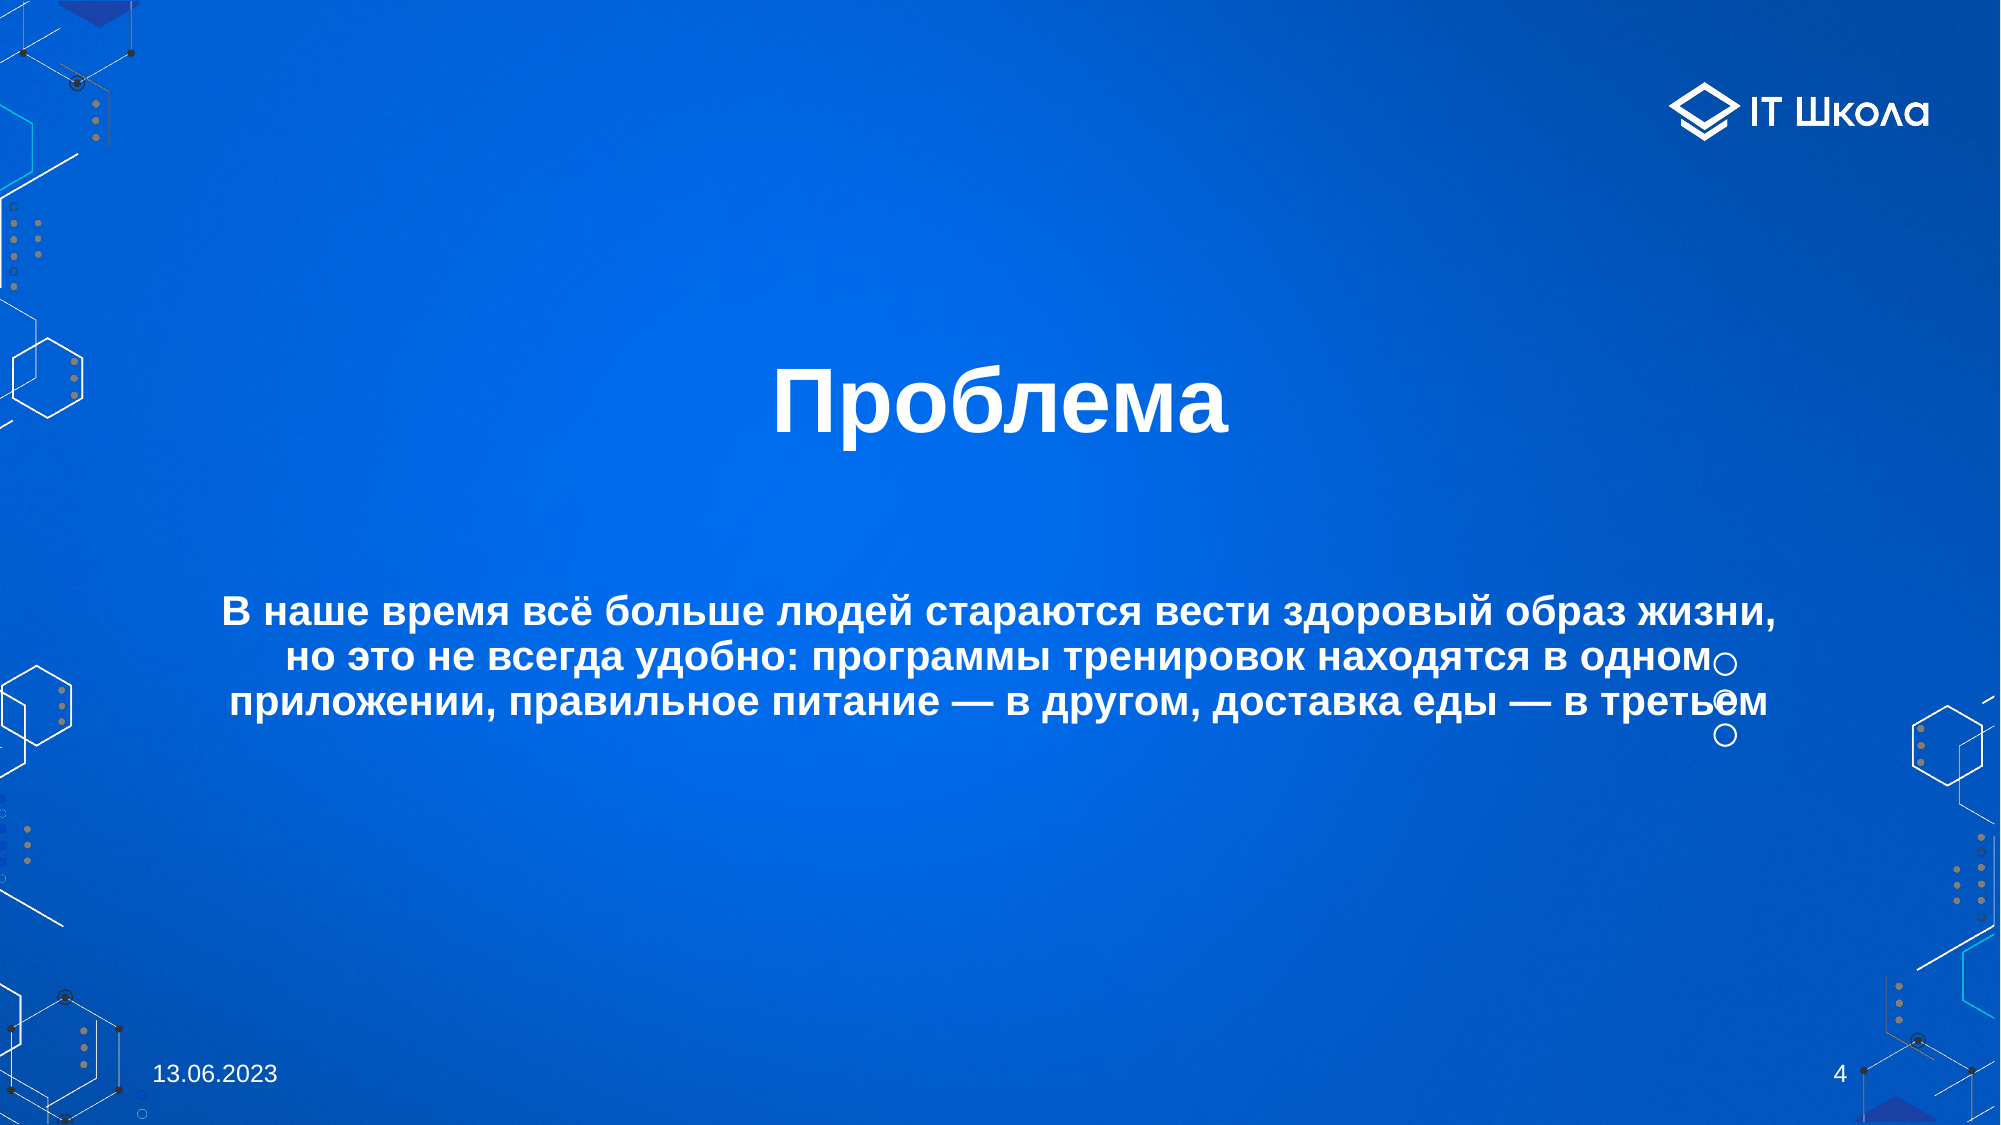

# Проблема
В наше время всё больше людей стараются вести здоровый образ жизни, но это не всегда удобно: программы тренировок находятся в одном приложении, правильное питание — в другом, доставка еды — в третьем

13.06.2023
4